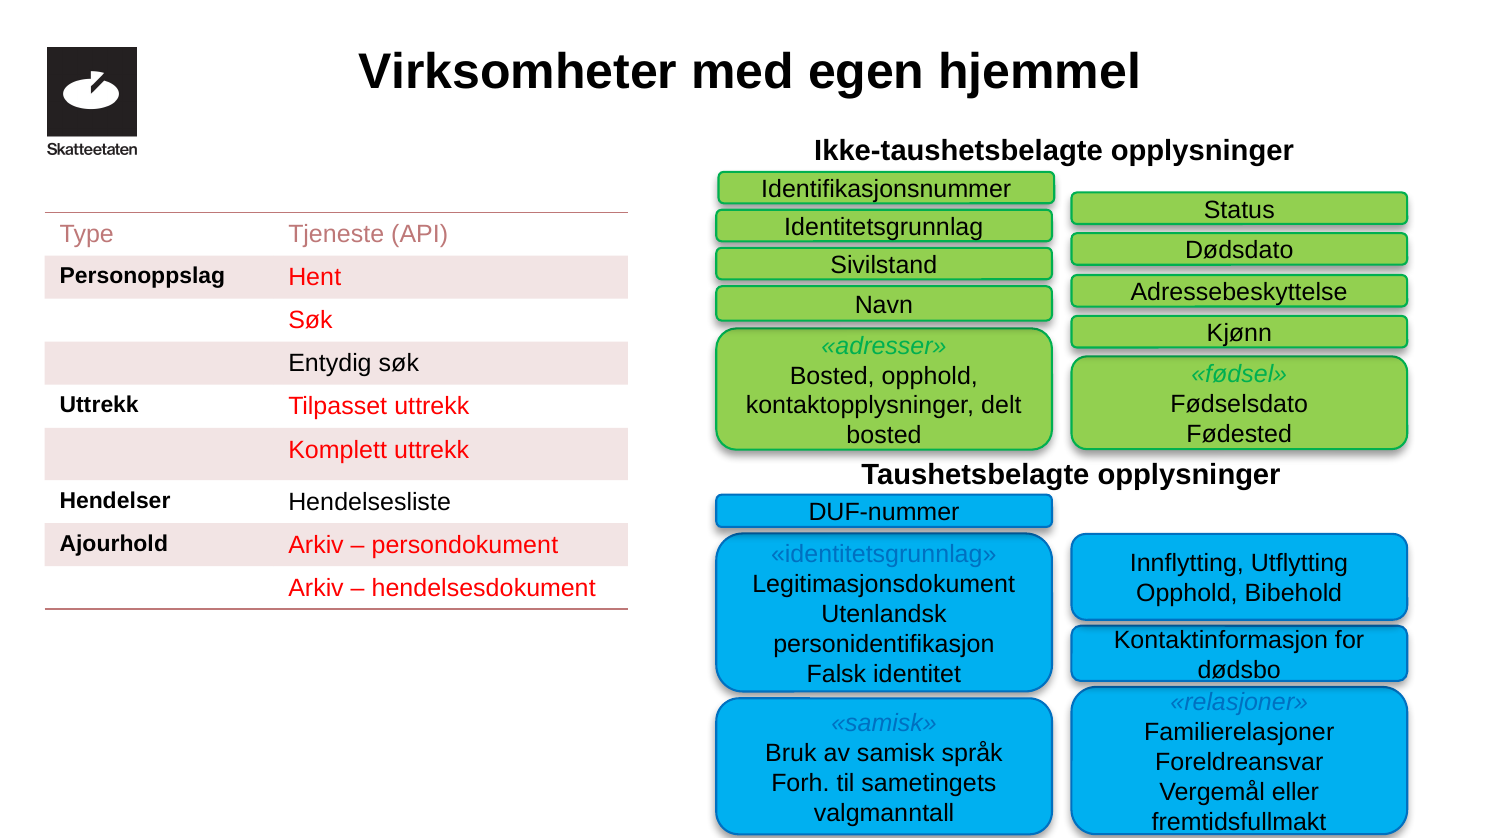

Virksomheter med egen hjemmel
Ikke-taushetsbelagte opplysninger
Identifikasjonsnummer
Status
Identitetsgrunnlag
| Type | Tjeneste (API) |
| --- | --- |
| Personoppslag | Hent |
|  | Søk |
|  | Entydig søk |
| Uttrekk | Tilpasset uttrekk |
|  | Komplett uttrekk |
| Hendelser | Hendelsesliste |
| Ajourhold | Arkiv – persondokument |
|  | Arkiv – hendelsesdokument |
Dødsdato
Sivilstand
Adressebeskyttelse
Navn
Kjønn
«adresser»
Bosted, opphold, kontaktopplysninger, delt bosted
«fødsel»
Fødselsdato
Fødested
Taushetsbelagte opplysninger
DUF-nummer
«identitetsgrunnlag»
Legitimasjonsdokument
Utenlandsk personidentifikasjon
Falsk identitet
Innflytting, Utflytting
Opphold, Bibehold
Kontaktinformasjon for dødsbo
«relasjoner»
Familierelasjoner
Foreldreansvar
Vergemål eller fremtidsfullmakt
«samisk»
Bruk av samisk språk
Forh. til sametingets valgmanntall